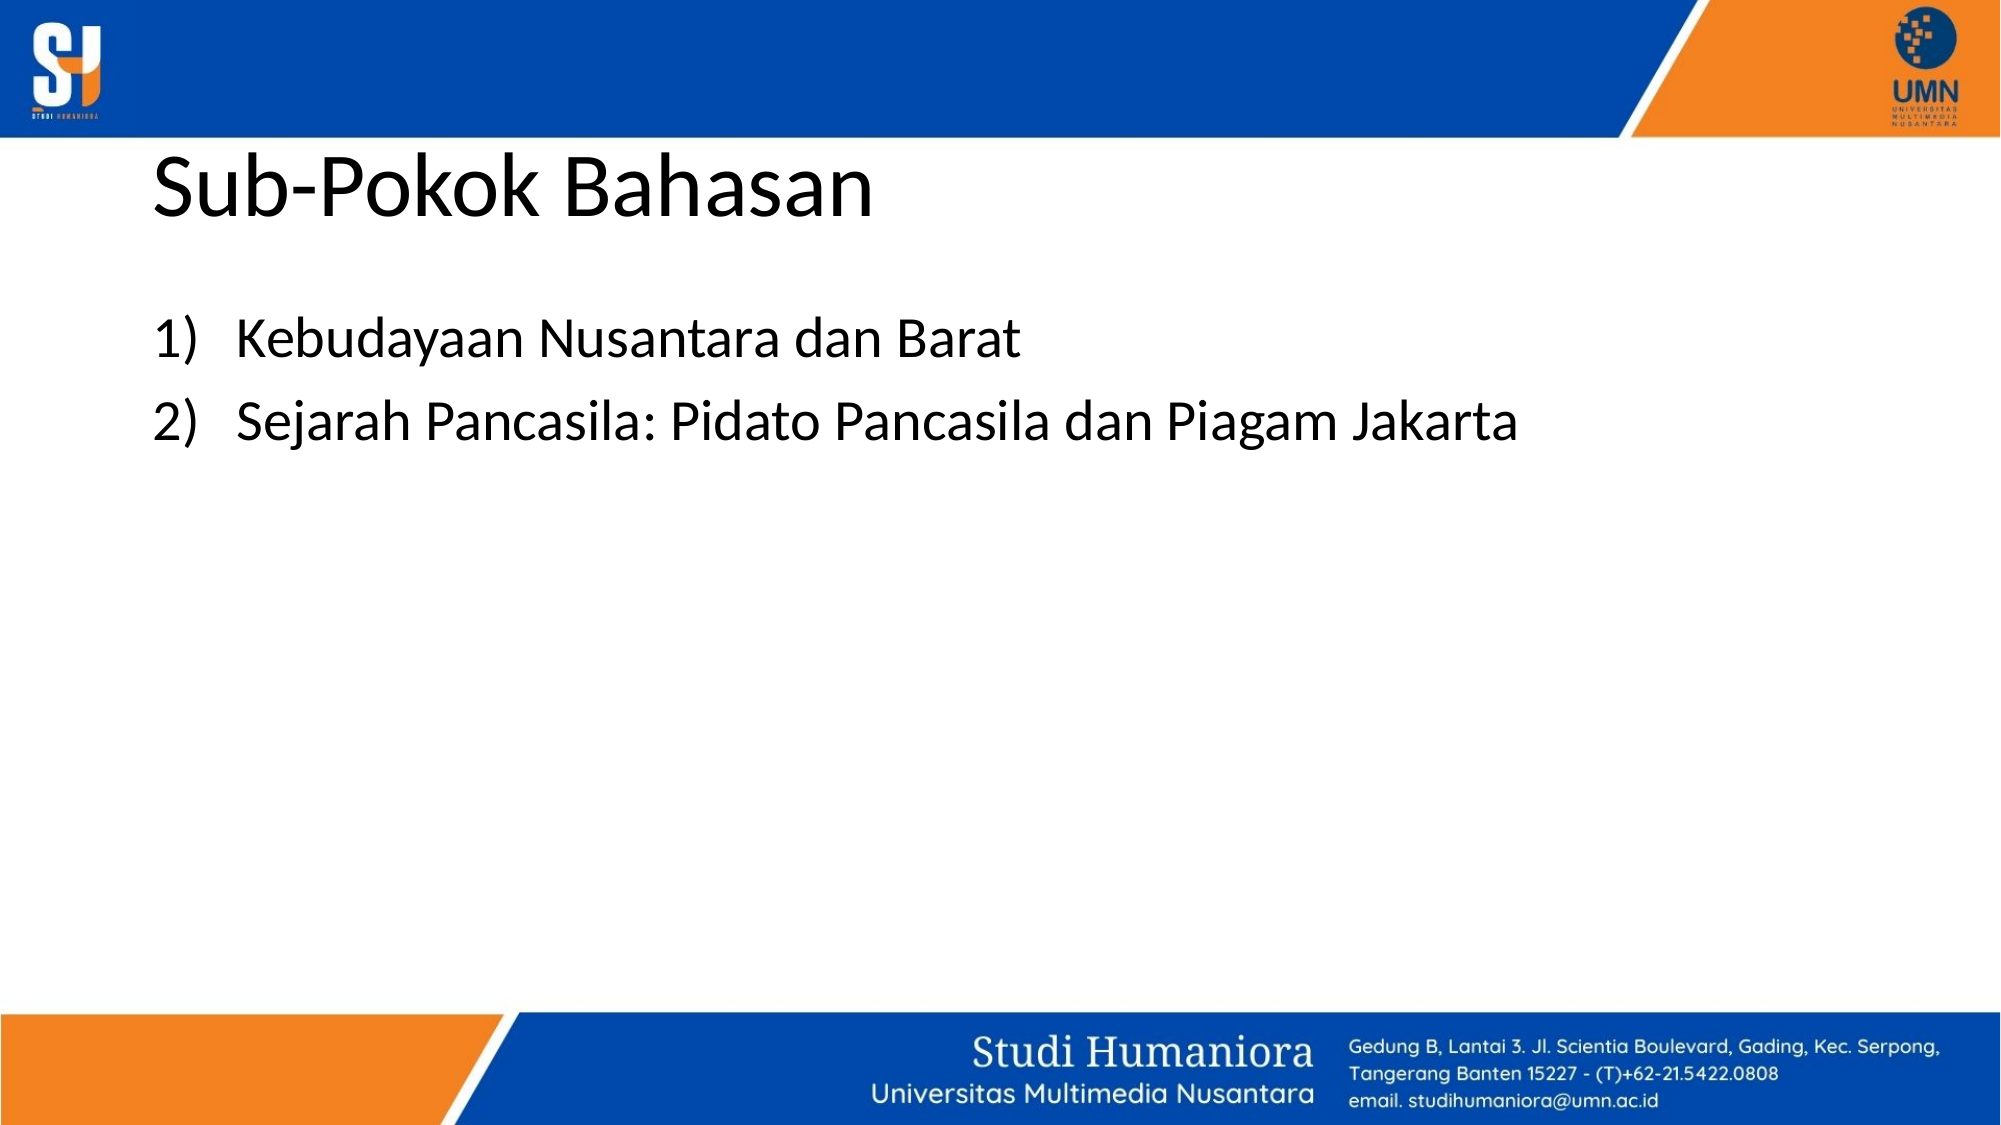

# Sub-Pokok Bahasan
Kebudayaan Nusantara dan Barat
Sejarah Pancasila: Pidato Pancasila dan Piagam Jakarta